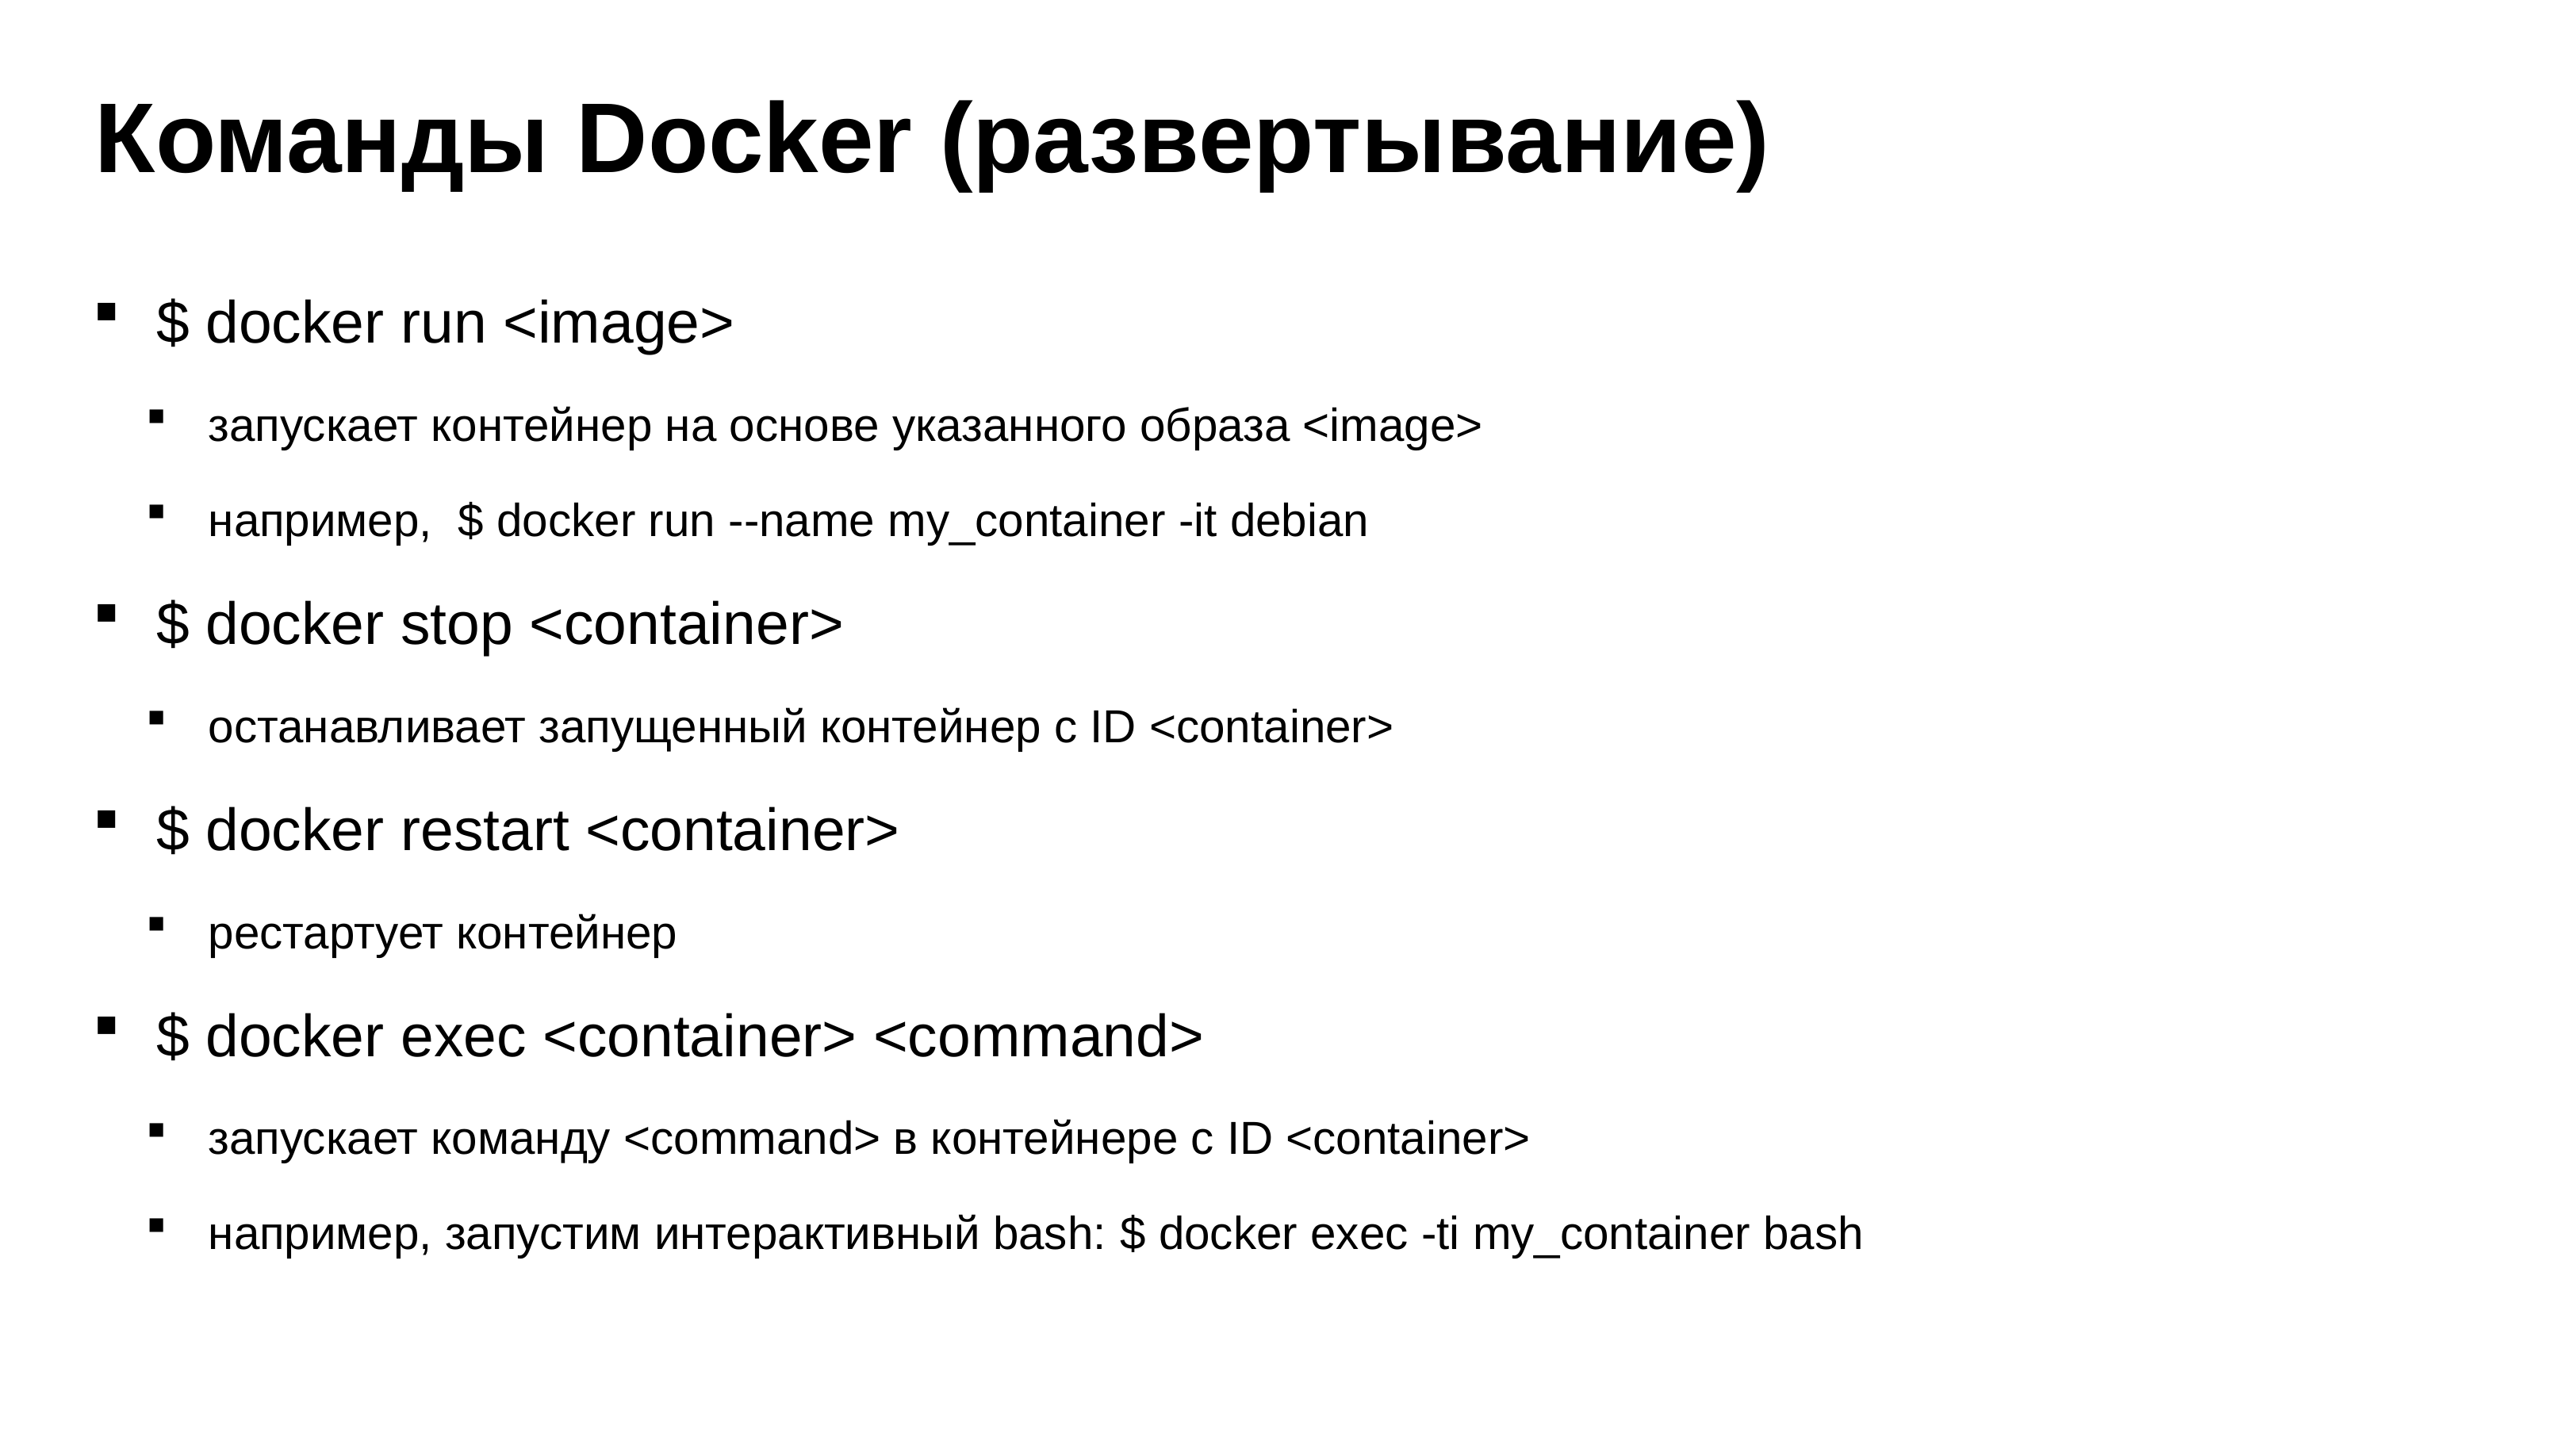

Команды Docker (развертывание)

$ docker run <image>
запускает контейнер на основе указанного образа <image>
например,  $ docker run --name my_container -it debian
$ docker stop <container>
останавливает запущенный контейнер с ID <container>
$ docker restart <container>
рестартует контейнер
$ docker exec <container> <command>
запускает команду <command> в контейнере с ID <container>
например, запустим интерактивный bash: $ docker exec -ti my_container bash

44